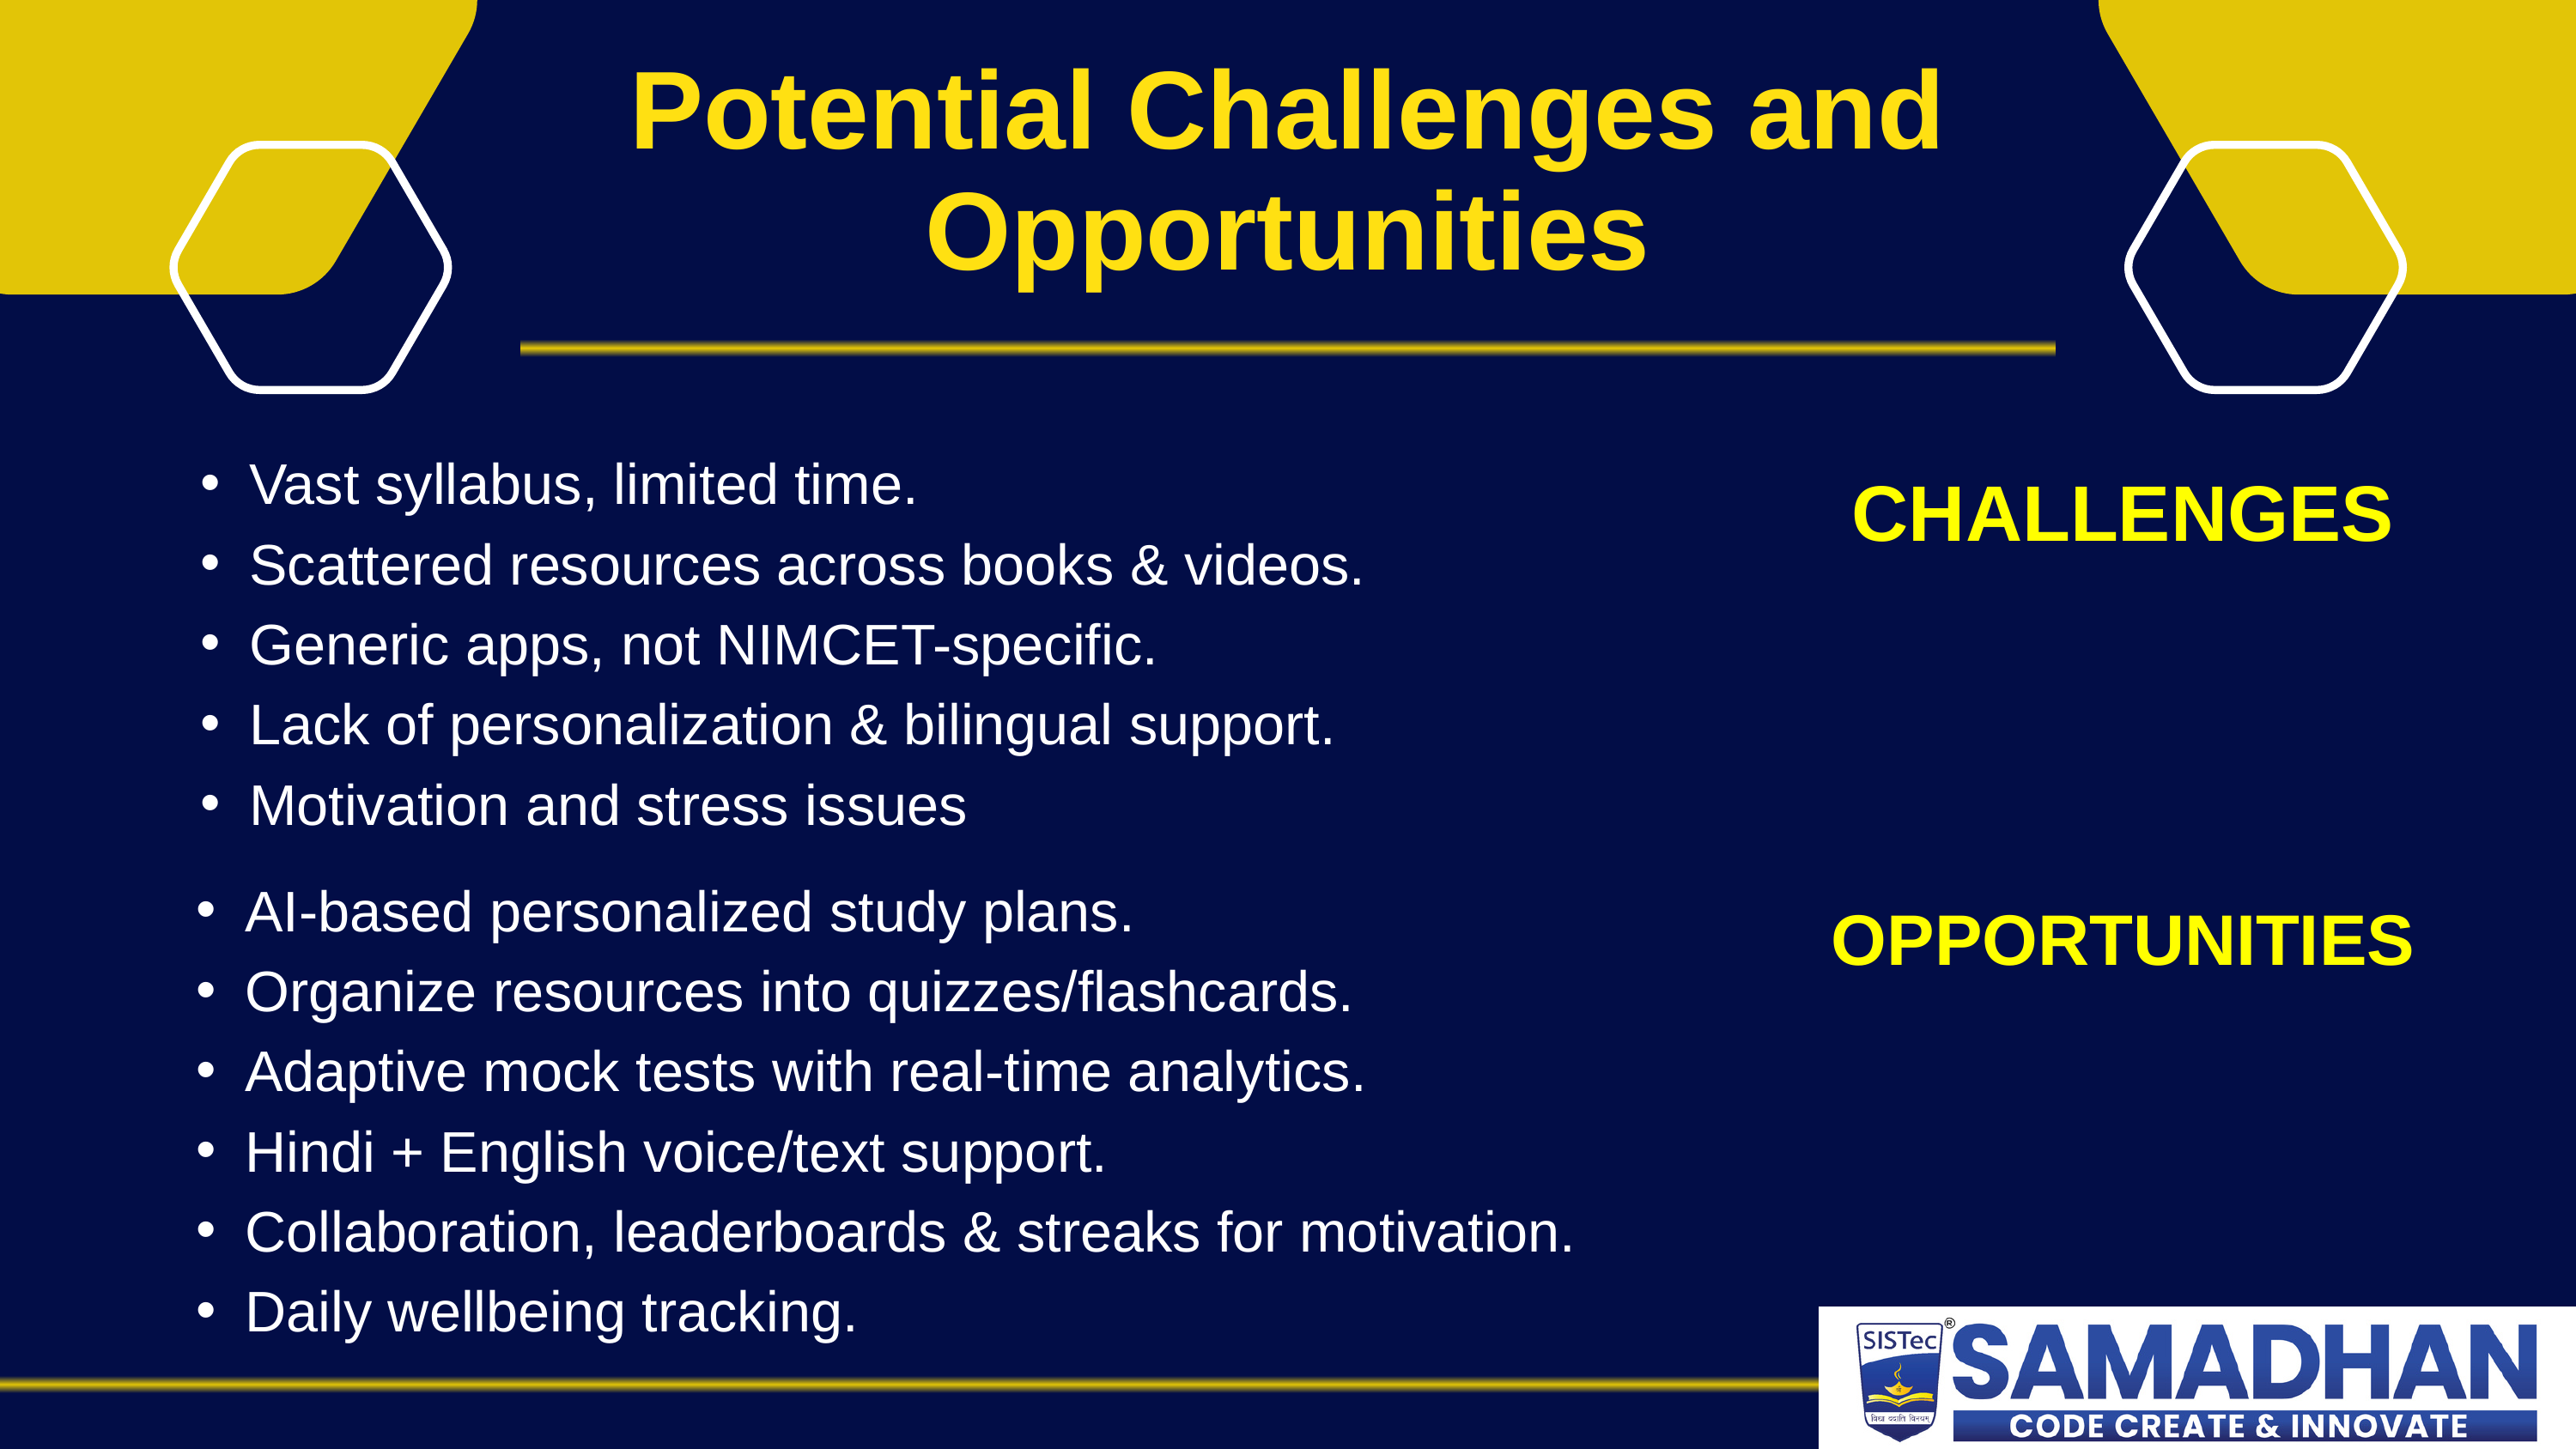

Potential Challenges and Opportunities

Vast syllabus, limited time.
Scattered resources across books & videos.
Generic apps, not NIMCET-specific.
Lack of personalization & bilingual support.
Motivation and stress issues
CHALLENGES
AI-based personalized study plans.
Organize resources into quizzes/flashcards.
Adaptive mock tests with real-time analytics.
Hindi + English voice/text support.
Collaboration, leaderboards & streaks for motivation.
Daily wellbeing tracking.
OPPORTUNITIES